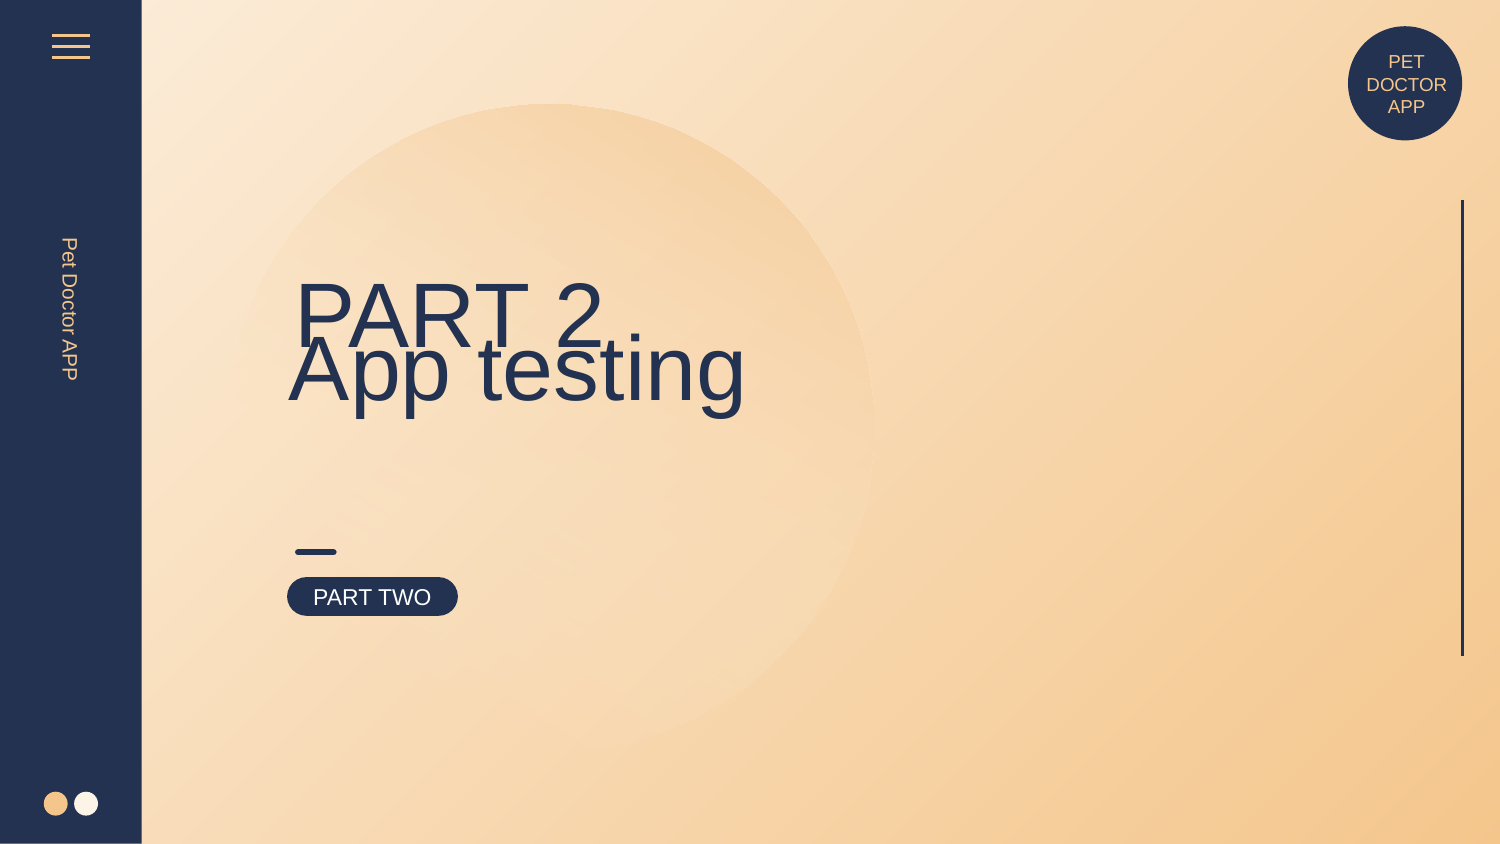

PET
DOCTOR
APP

PART 2
App testing
Pet Doctor APP
PART TWO